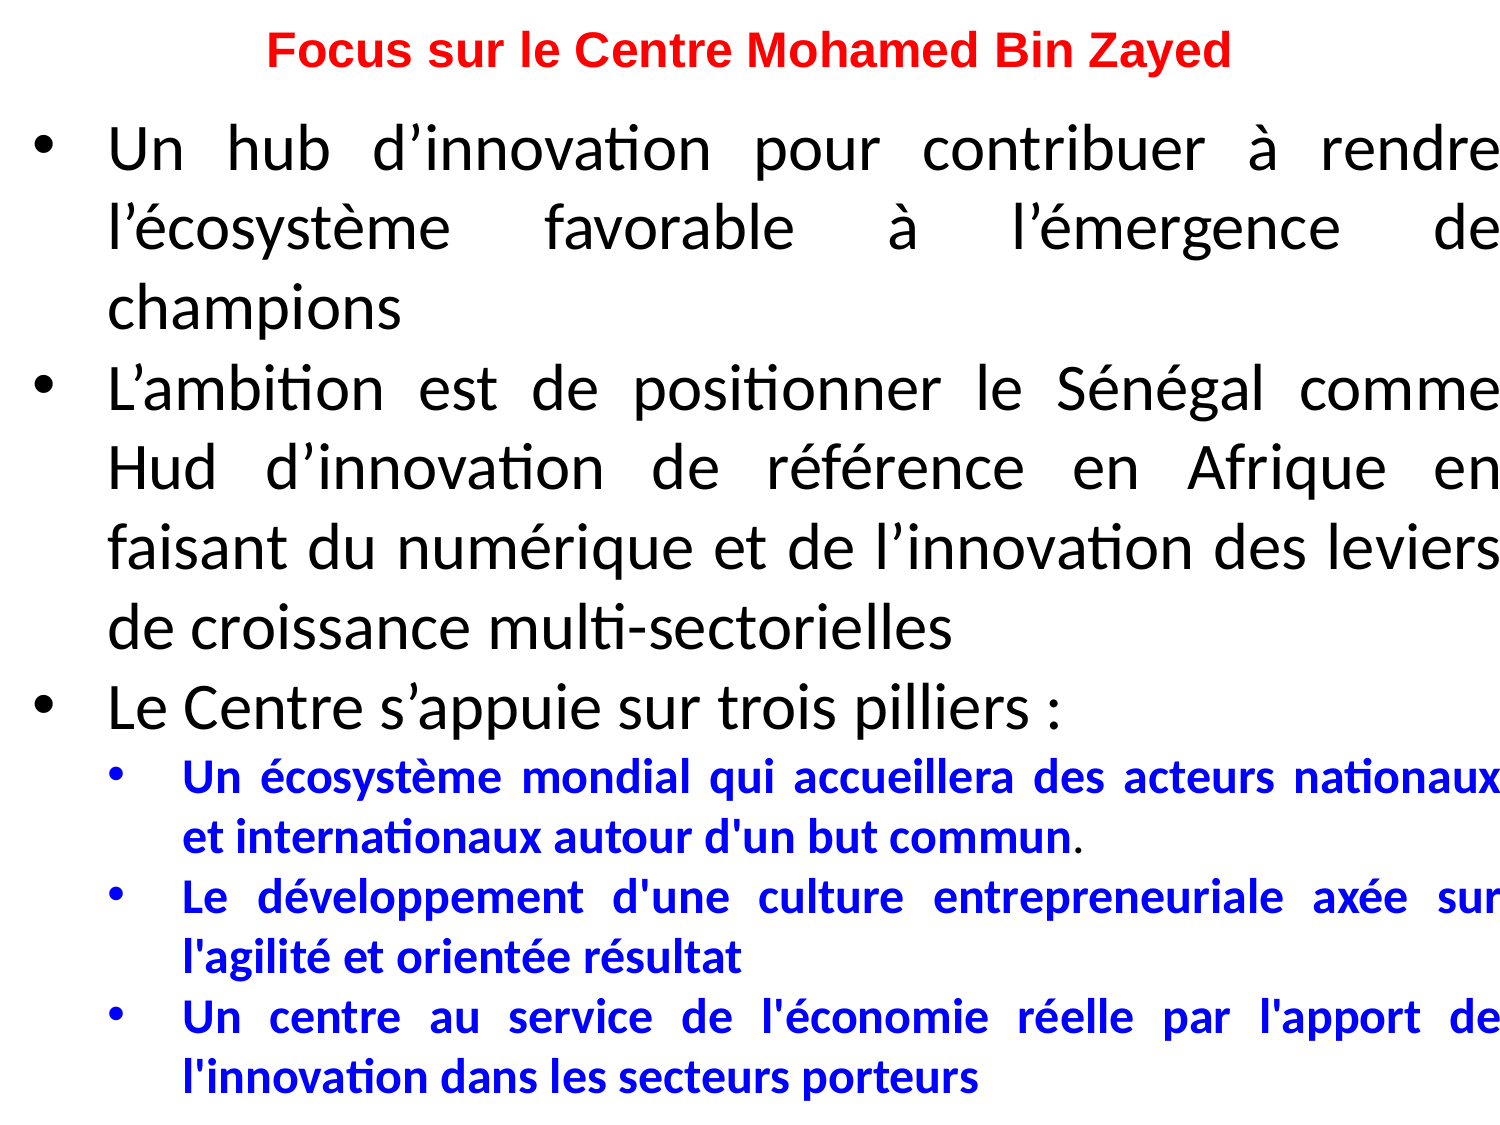

# Focus sur le Centre Mohamed Bin Zayed
Un hub d’innovation pour contribuer à rendre l’écosystème favorable à l’émergence de champions
L’ambition est de positionner le Sénégal comme Hud d’innovation de référence en Afrique en faisant du numérique et de l’innovation des leviers de croissance multi-sectorielles
Le Centre s’appuie sur trois pilliers :
Un écosystème mondial qui accueillera des acteurs nationaux et internationaux autour d'un but commun.
Le développement d'une culture entrepreneuriale axée sur l'agilité et orientée résultat
Un centre au service de l'économie réelle par l'apport de l'innovation dans les secteurs porteurs